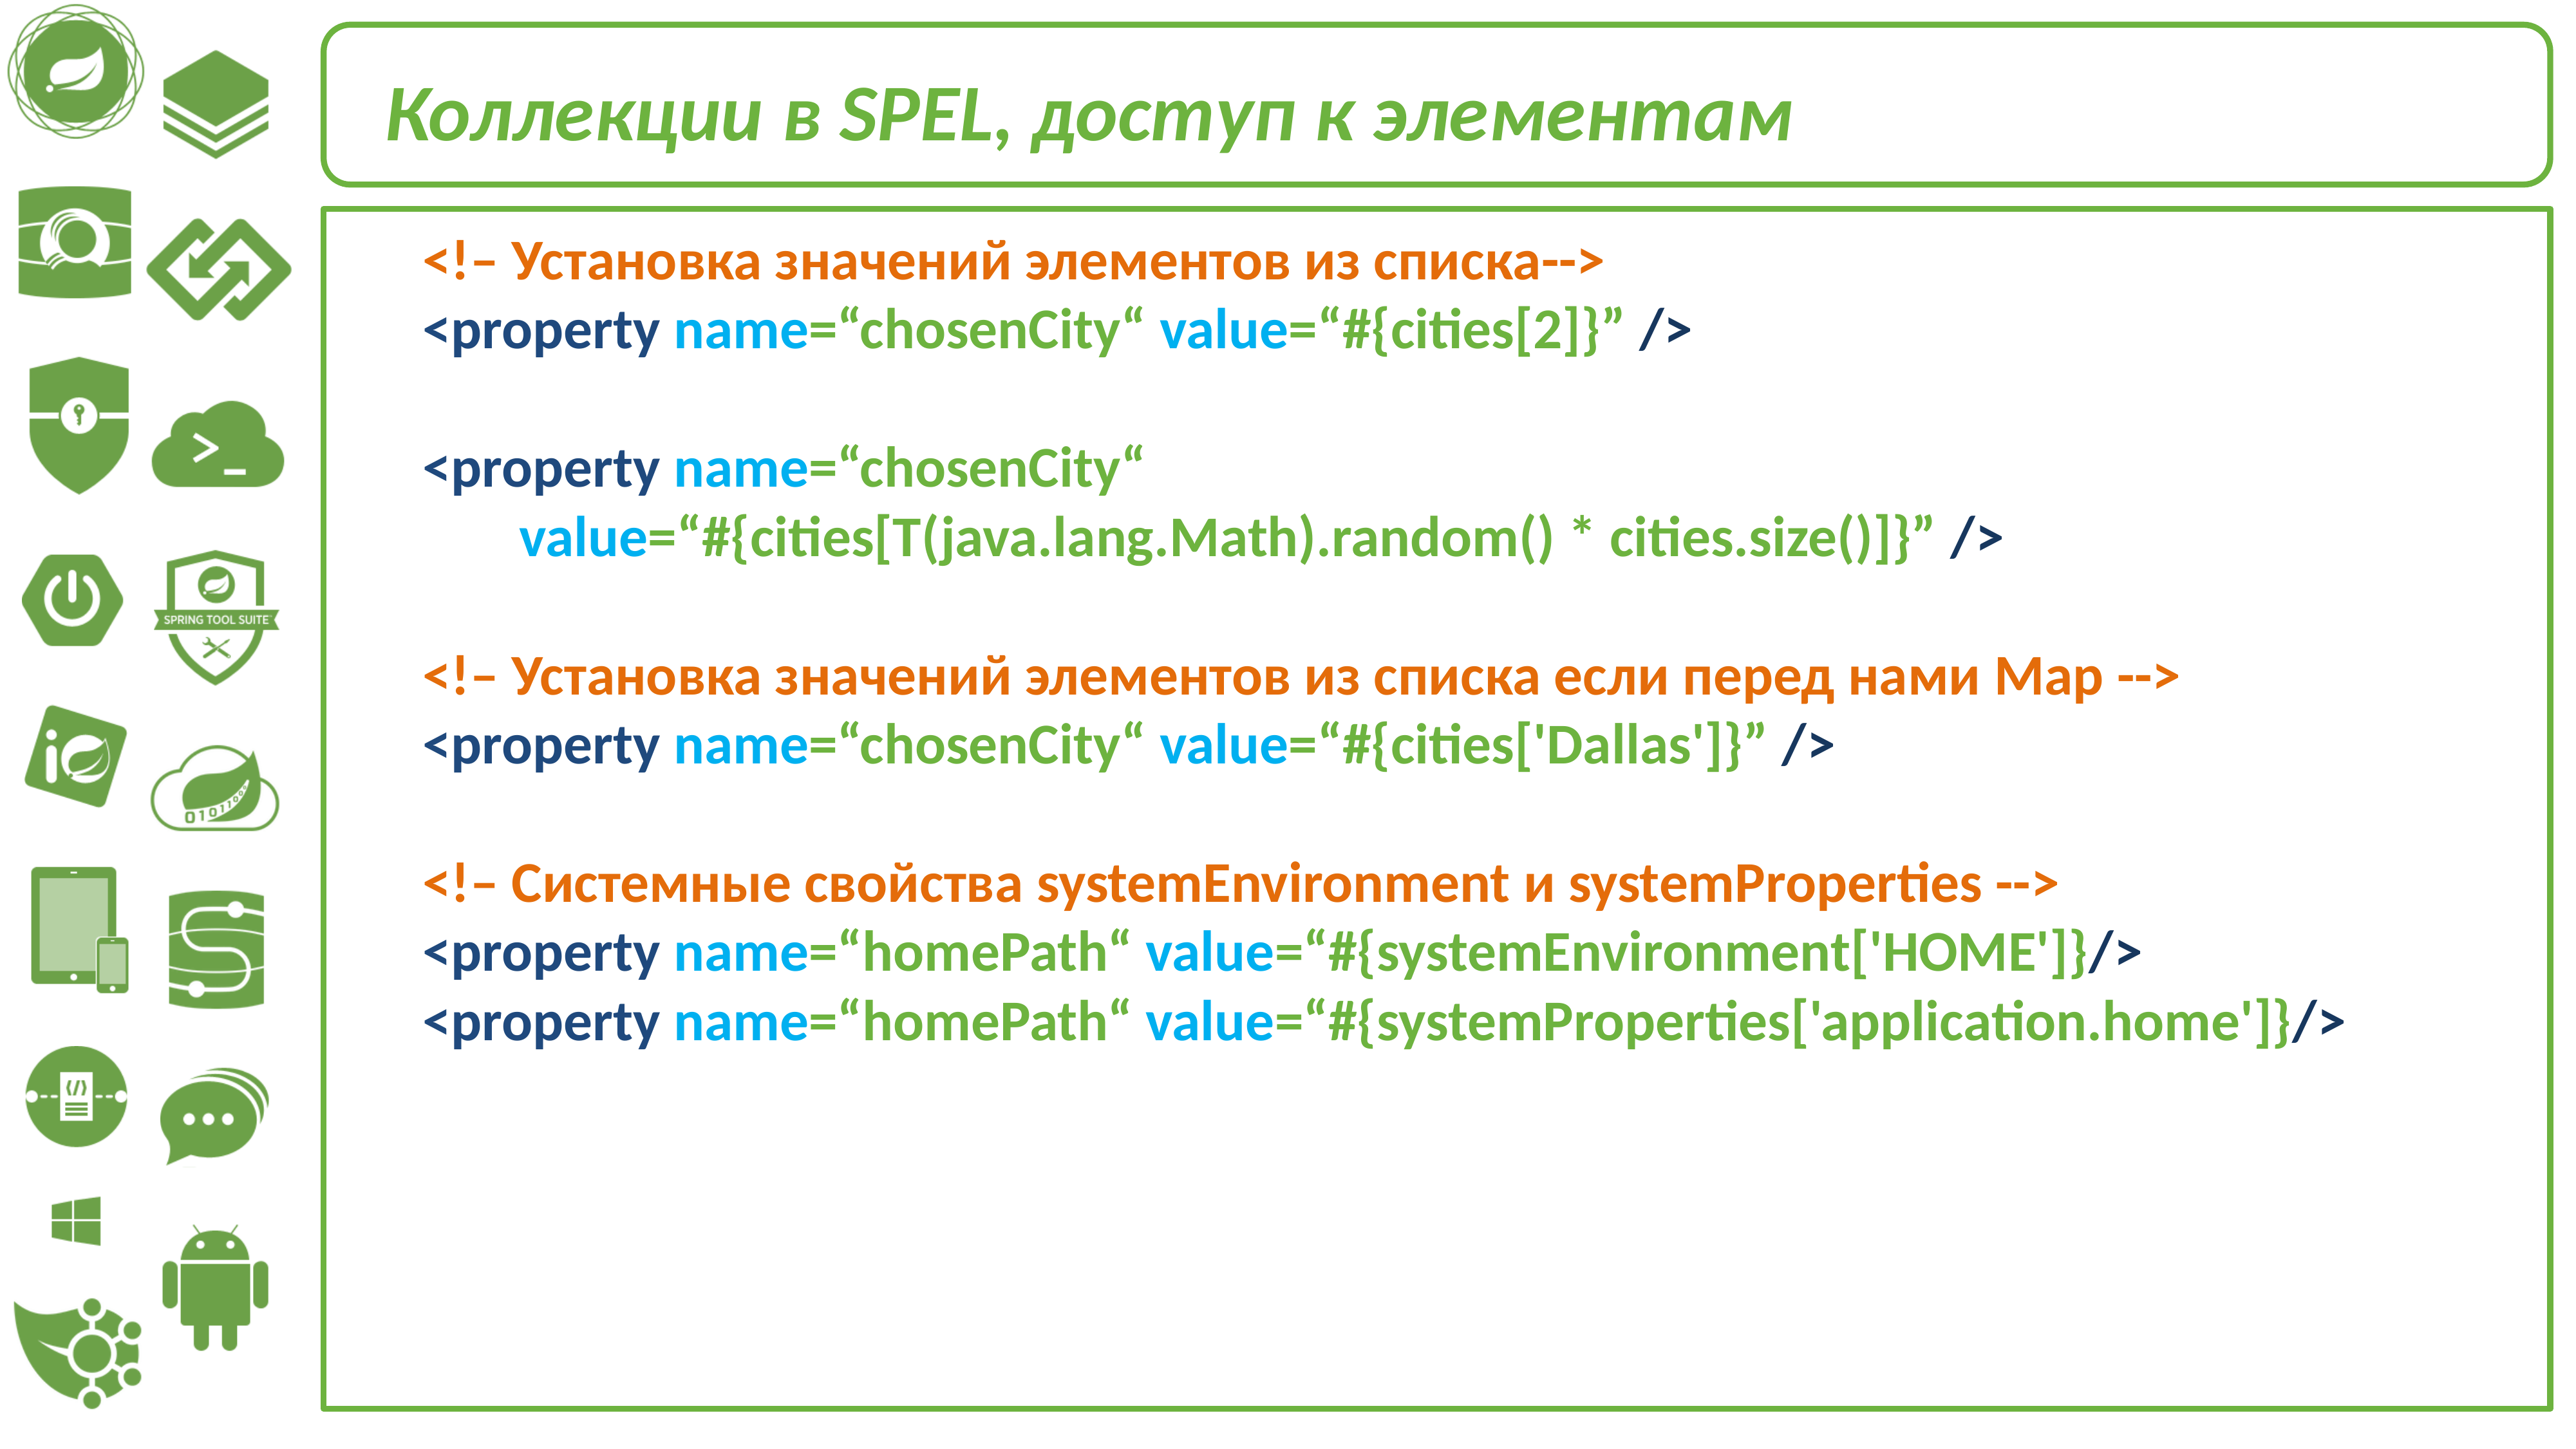

Коллекции в SPEL, доступ к элементам
<!– Установка значений элементов из списка-->
<property name=“chosenCity“ value=“#{cities[2]}” />

<property name=“chosenCity“
	value=“#{cities[T(java.lang.Math).random() * cities.size()]}” />

<!– Установка значений элементов из списка если перед нами Map -->
<property name=“chosenCity“ value=“#{cities['Dallas']}” />

<!– Системные свойства systemEnvironment и systemProperties -->
<property name=“homePath“ value=“#{systemEnvironment['HOME']}/>
<property name=“homePath“ value=“#{systemProperties['application.home']}/>